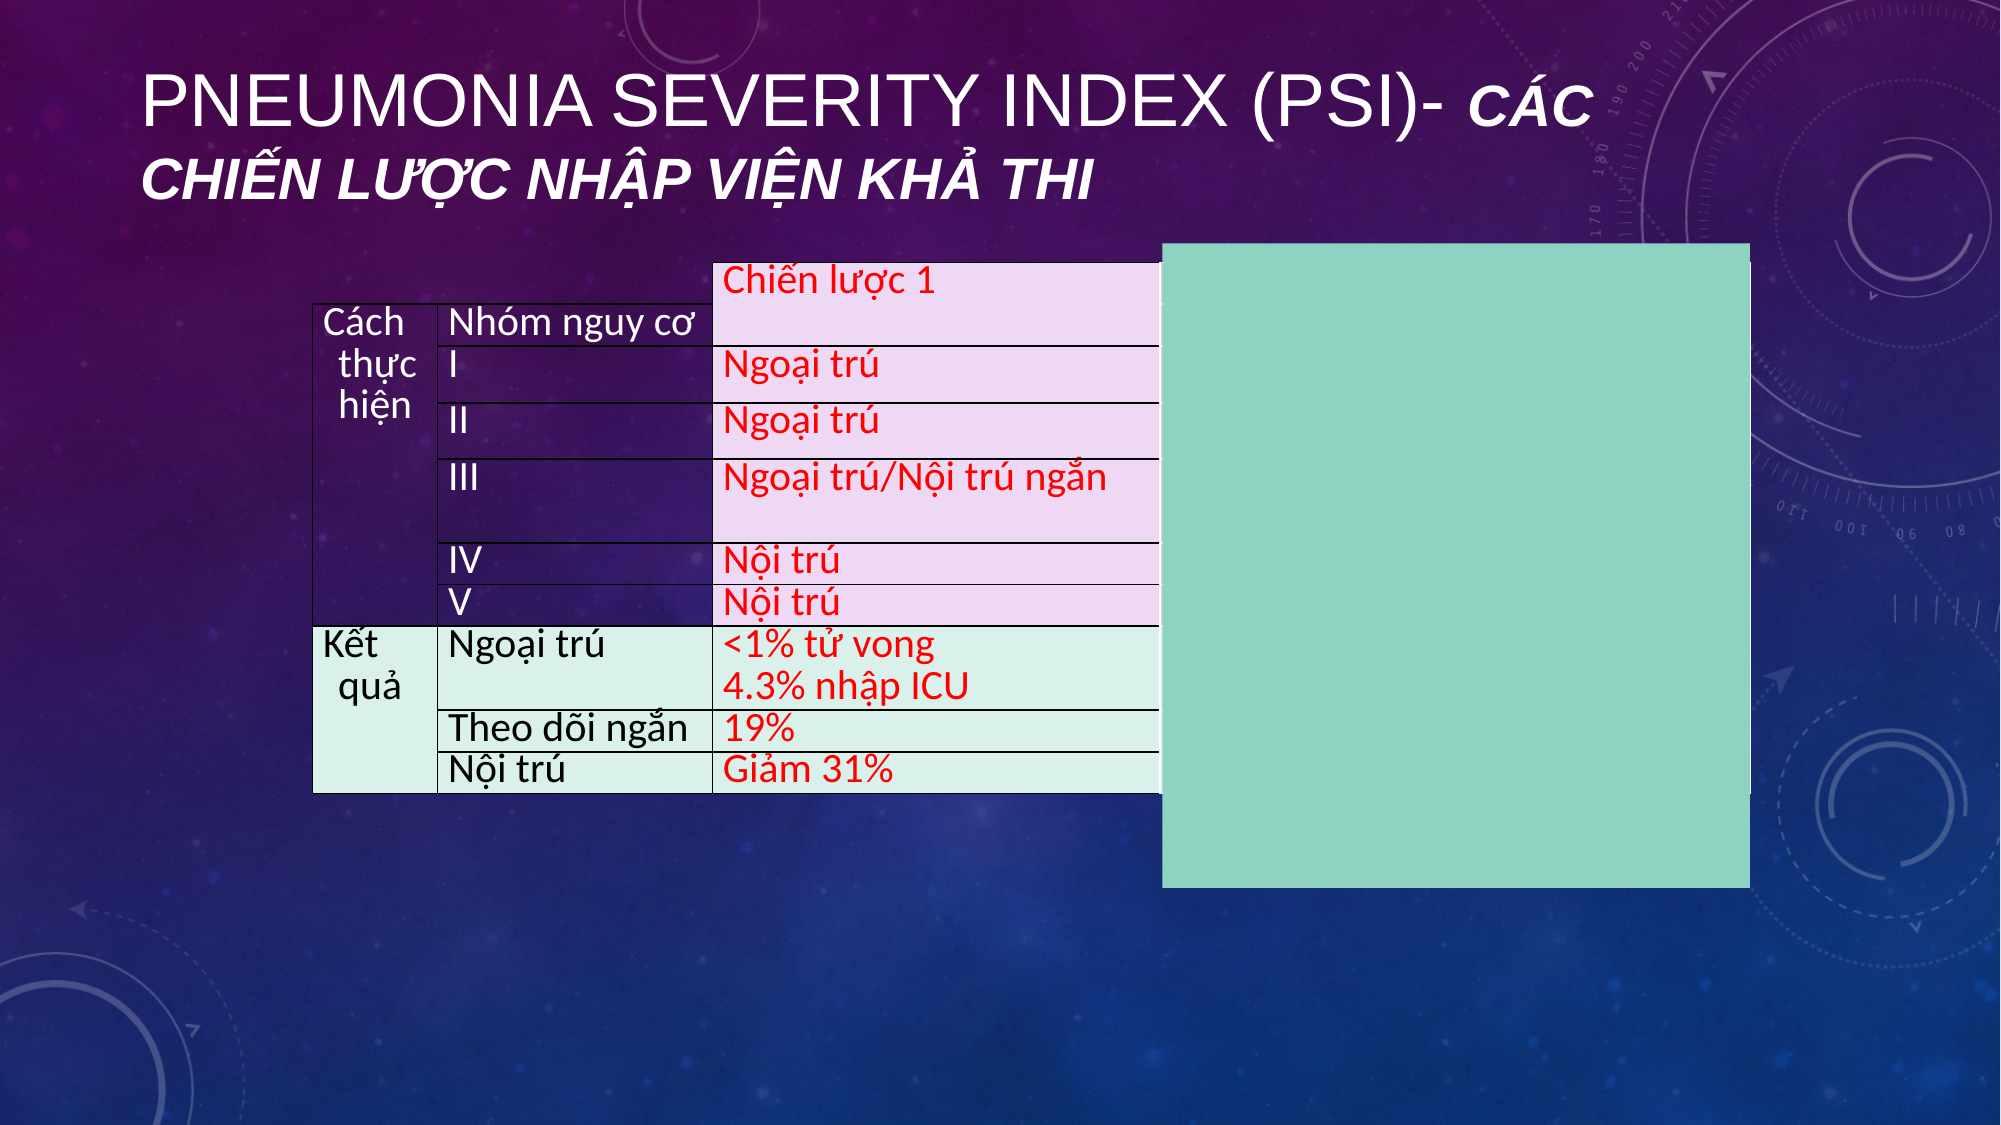

# Pneumonia Severity Index (PSI)- Các chiến lược nhập viện khả thi

|  |  | Chiến lược 1 | Chiến lược 2 |  |
| --- | --- | --- | --- | --- |
| Cách thực hiện | Nhóm nguy cơ |  | Không giảm oxy | Giảm oxy |
|  | I | Ngoại trú | Ngoại trú | Nội trú |
|  | II | Ngoại trú | Ngoại trú | Nội trú |
|  | III | Ngoại trú/Nội trú ngắn | Ngoại trú/Nội trú ngắn | Nội trú |
|  | IV | Nội trú | Nội trú | Nội trú |
|  | V | Nội trú | Nội trú | Nội trú |
| Kết quả | Ngoại trú | <1% tử vong 4.3% nhập ICU | <1% tử vong 1.6% nhập ICU |  |
|  | Theo dõi ngắn | 19% | 13% |  |
|  | Nội trú | Giảm 31% | Giảm 26% |  |